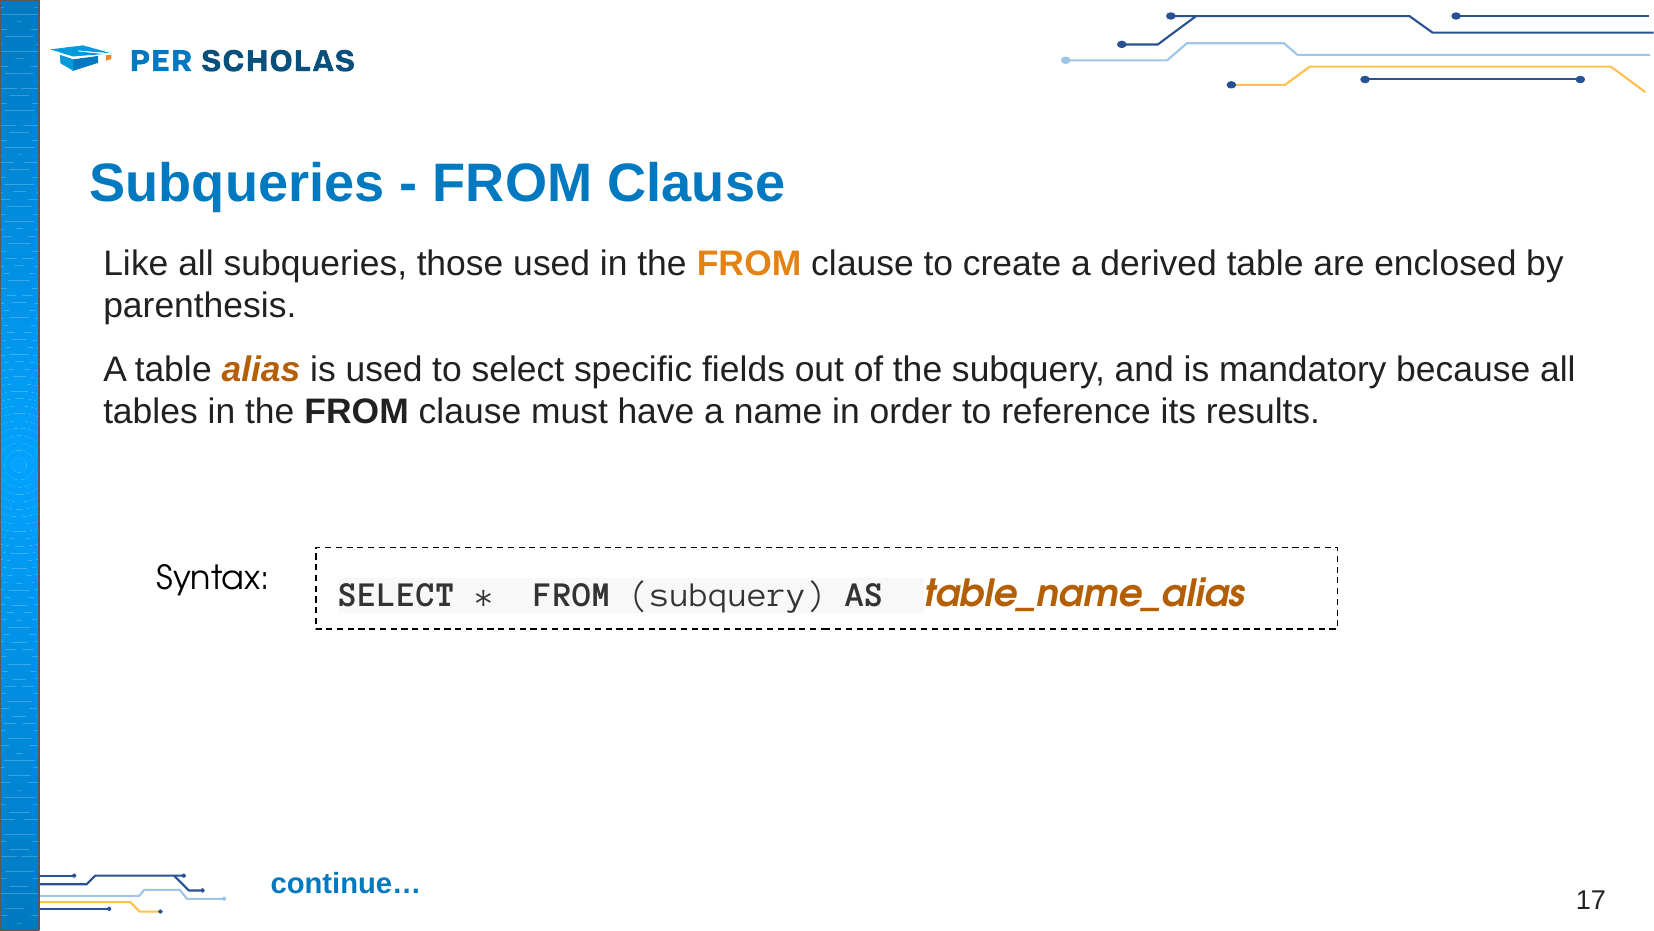

17
# Subqueries - FROM Clause
Like all subqueries, those used in the FROM clause to create a derived table are enclosed by parenthesis.
A table alias is used to select specific fields out of the subquery, and is mandatory because all tables in the FROM clause must have a name in order to reference its results.
Syntax:
SELECT *  FROM (subquery) AS  table_name_alias
17
continue…